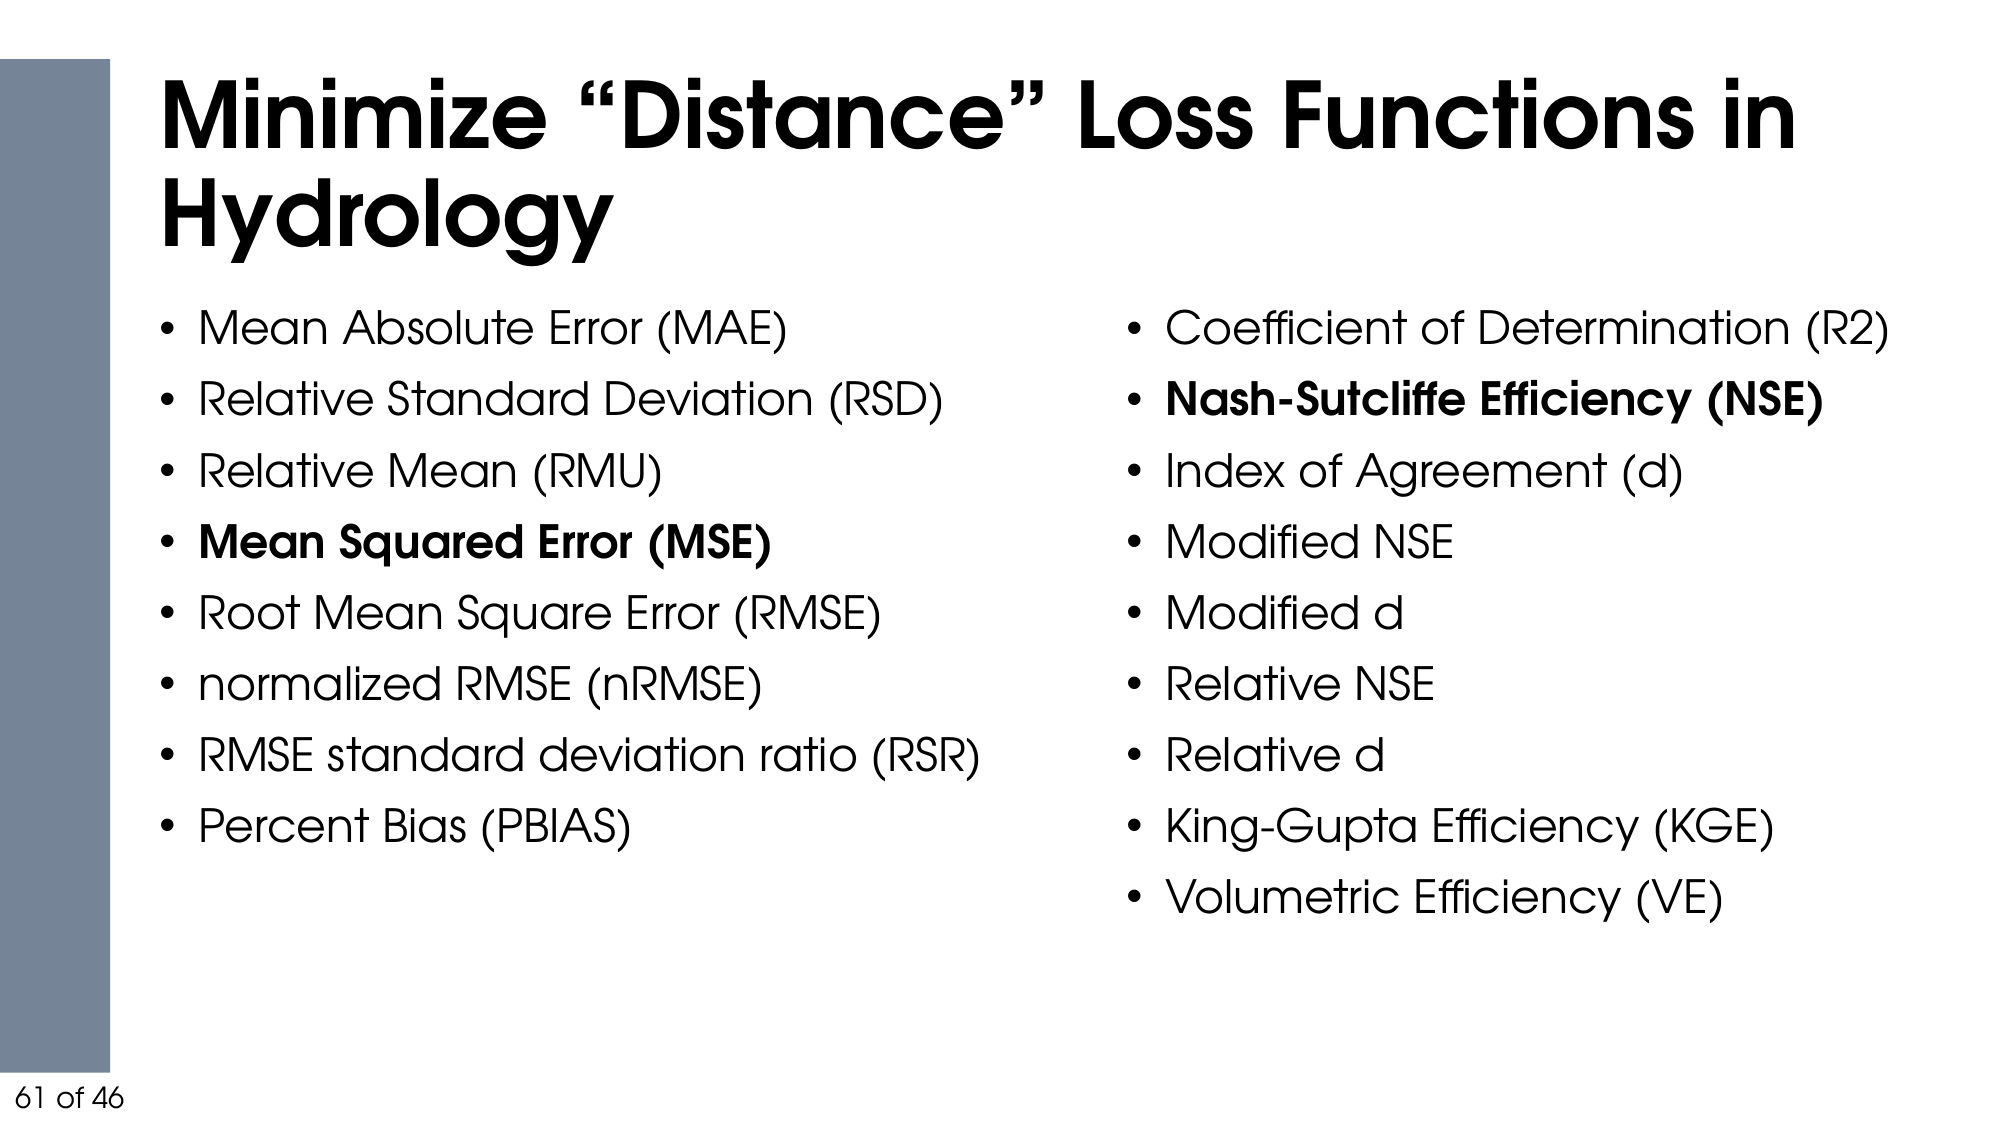

# Minimize “Distance” Loss Functions in Hydrology
Mean Absolute Error (MAE)
Relative Standard Deviation (RSD)
Relative Mean (RMU)
Mean Squared Error (MSE)
Root Mean Square Error (RMSE)
normalized RMSE (nRMSE)
RMSE standard deviation ratio (RSR)
Percent Bias (PBIAS)

Coefficient of Determination (R2)
Nash-Sutcliffe Efficiency (NSE)
Index of Agreement (d)
Modified NSE
Modified d
Relative NSE
Relative d
King-Gupta Efficiency (KGE)
Volumetric Efficiency (VE)